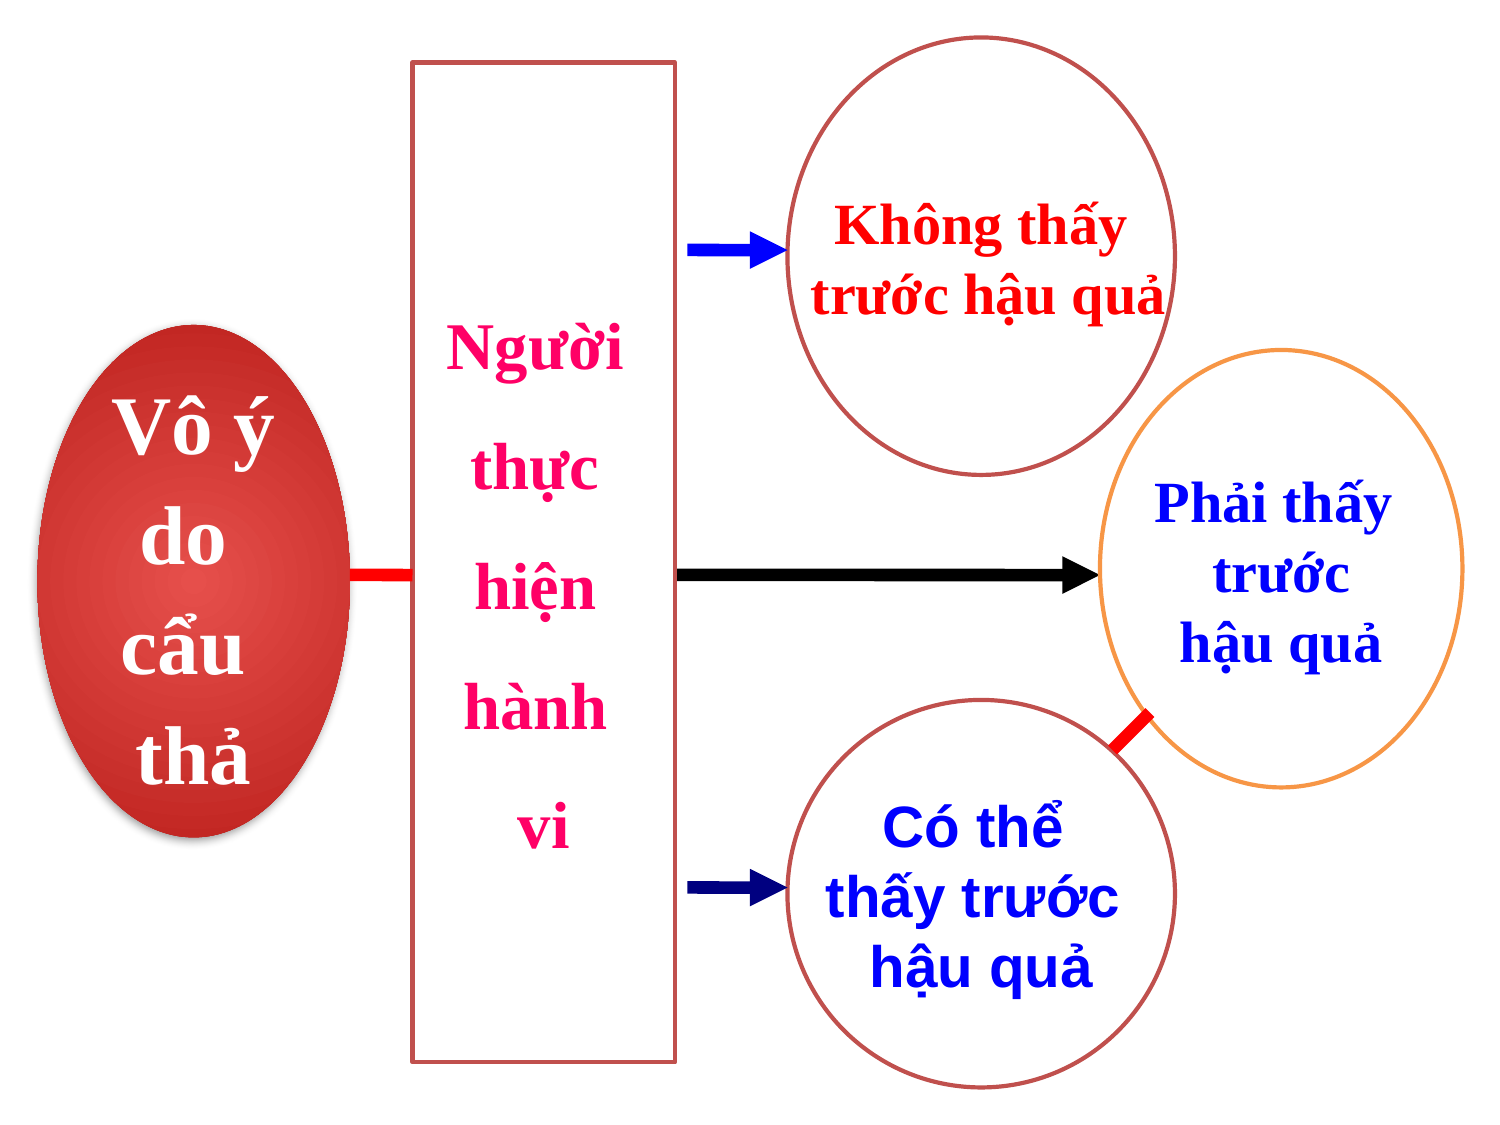

Không thấy
 trước hậu quả
Người
thực
hiện
hành
vi

Vô ý
do
cẩu
thả
Phải thấy
trước
hậu quả

Có thể
thấy trước
hậu quả